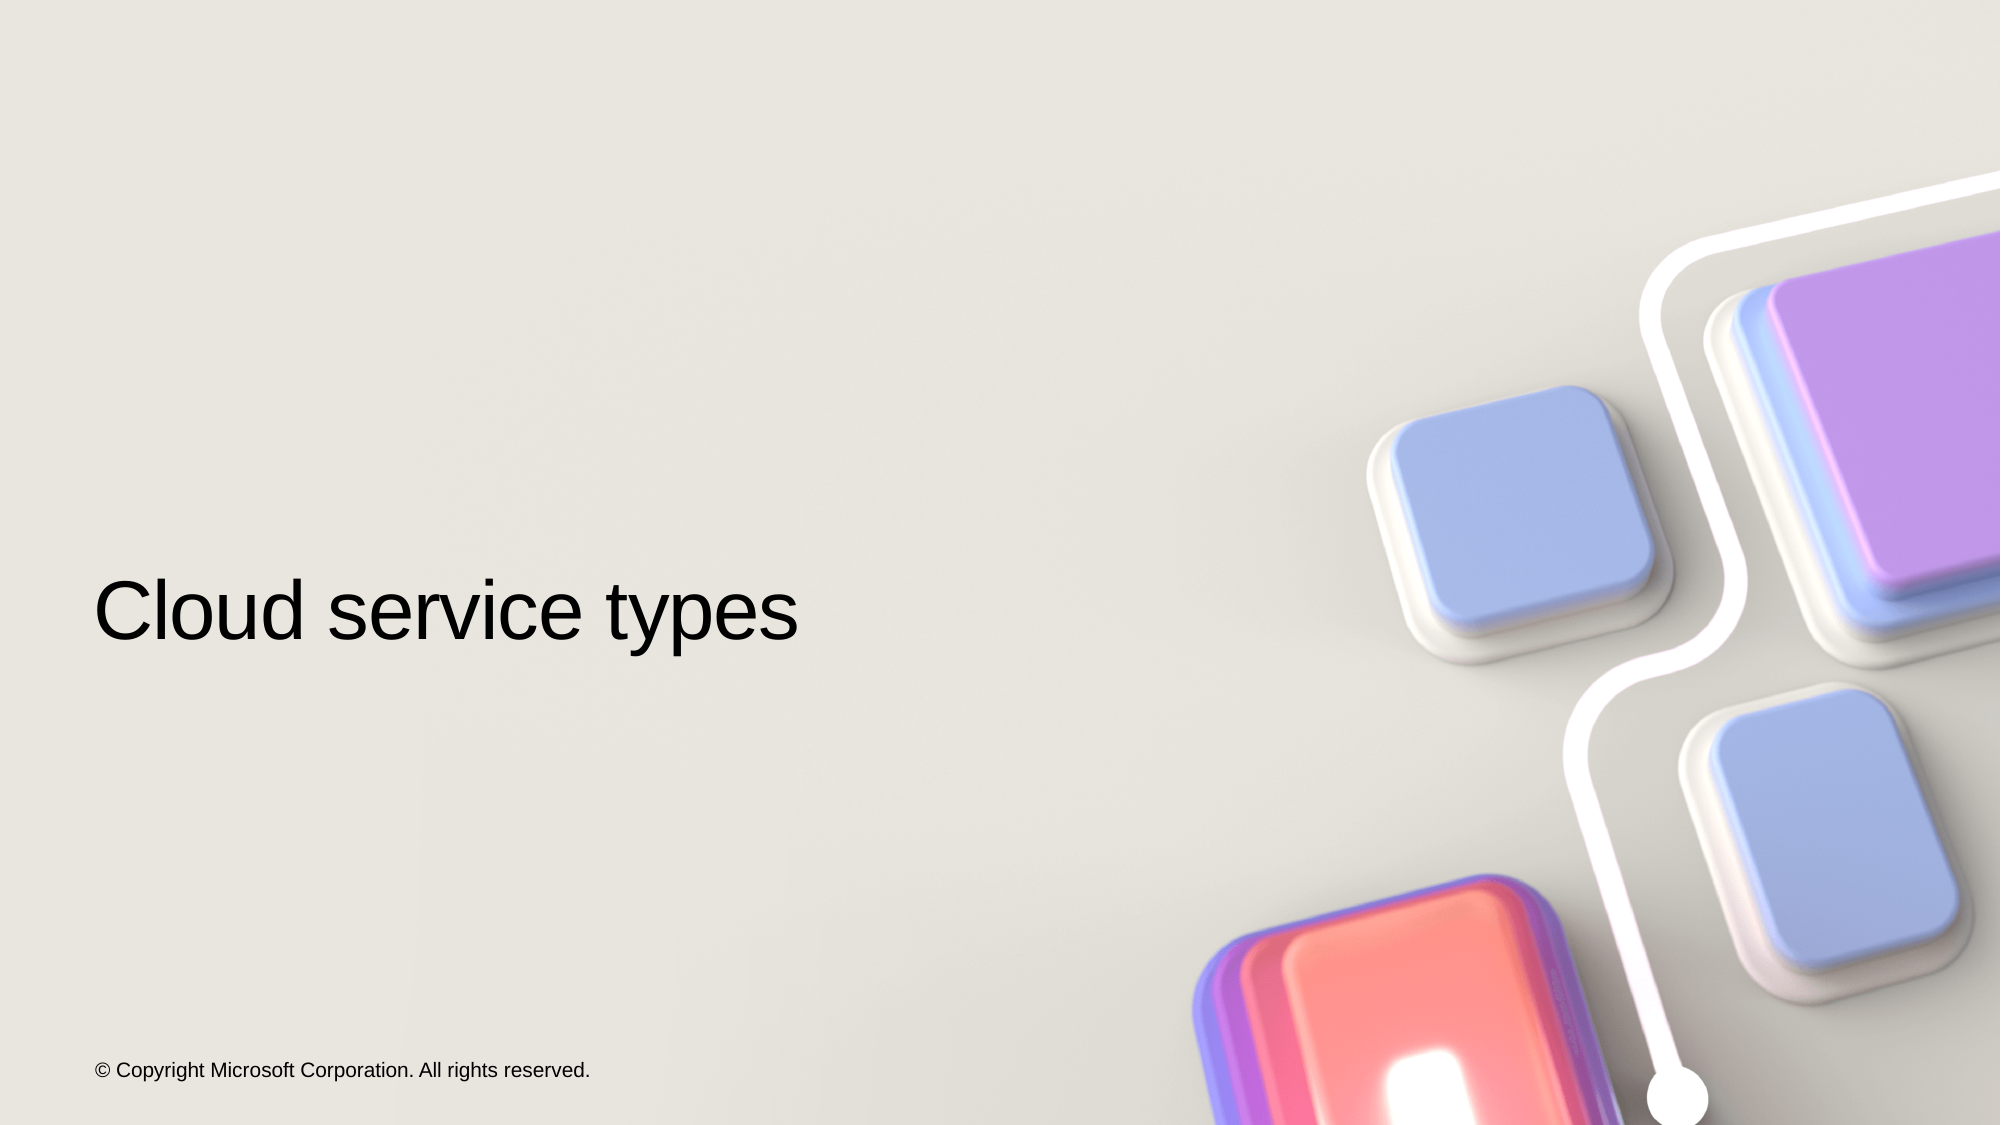

# Cloud service types
© Copyright Microsoft Corporation. All rights reserved.